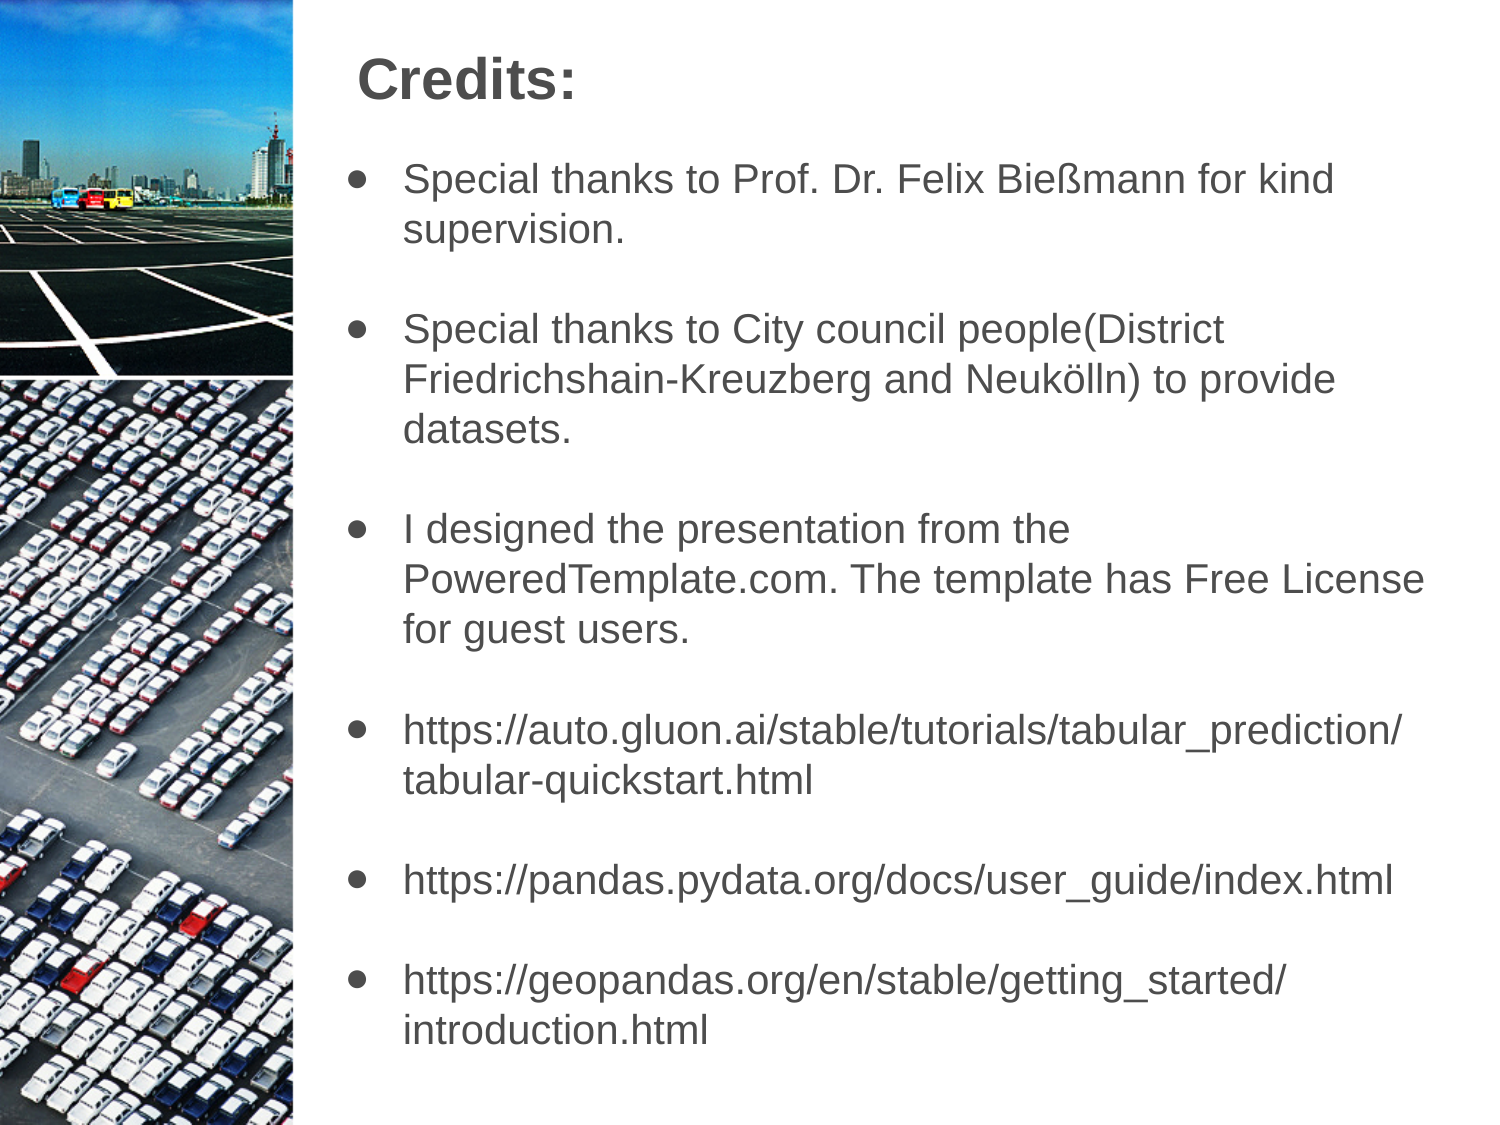

#
Credits:
Special thanks to Prof. Dr. Felix Bießmann for kind supervision.
Special thanks to City council people(District Friedrichshain-Kreuzberg and Neukölln) to provide datasets.
I designed the presentation from the PoweredTemplate.com. The template has Free License for guest users.
https://auto.gluon.ai/stable/tutorials/tabular_prediction/tabular-quickstart.html
https://pandas.pydata.org/docs/user_guide/index.html
https://geopandas.org/en/stable/getting_started/introduction.html